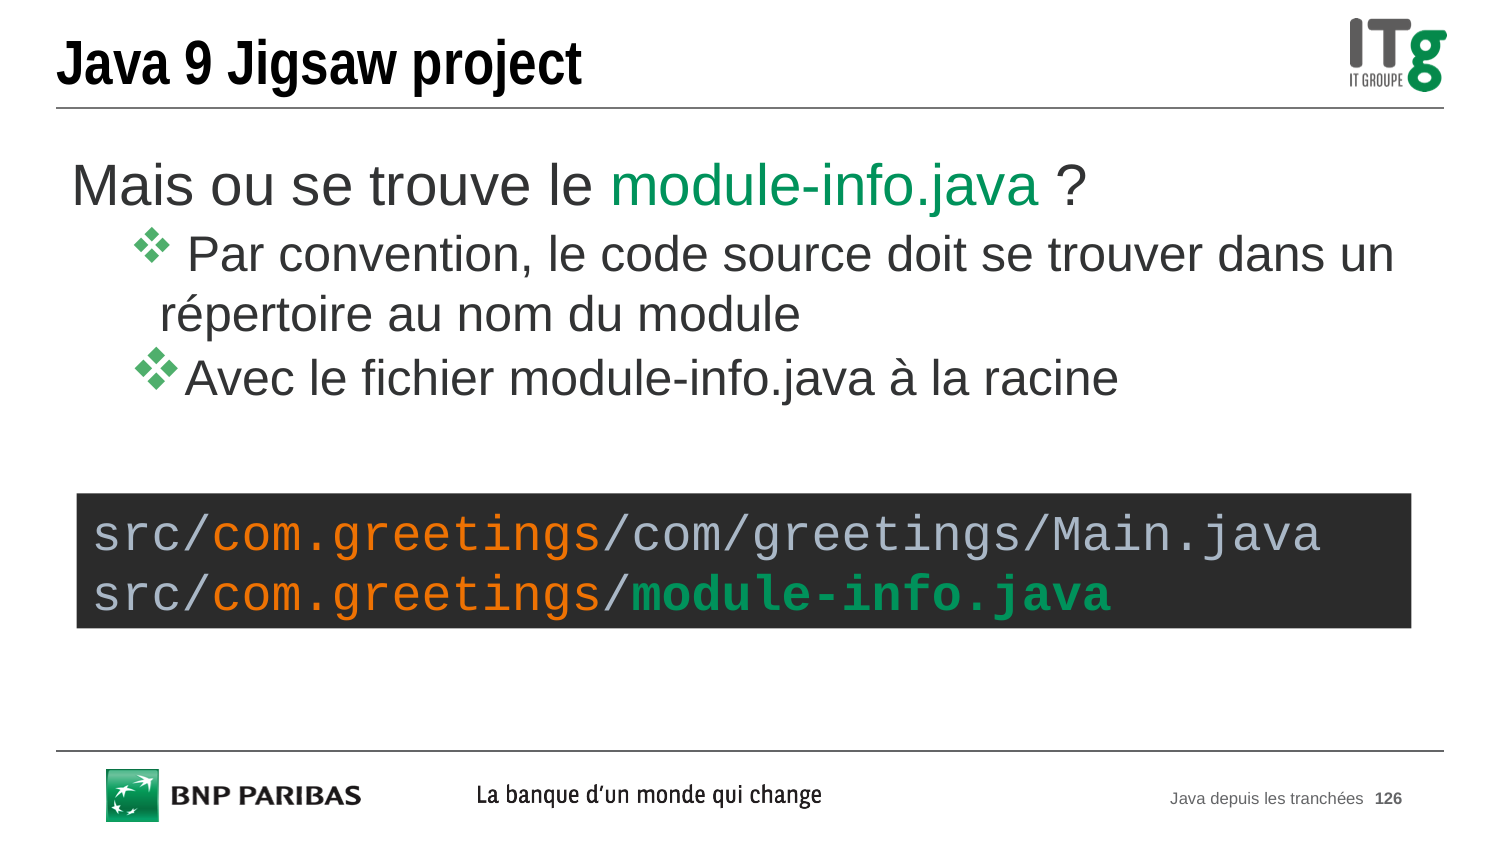

# Java 9 Jigsaw project
Mais ou se trouve le module-info.java ?
 Par convention, le code source doit se trouver dans un répertoire au nom du module
Avec le fichier module-info.java à la racine

src/com.greetings/com/greetings/Main.java
src/com.greetings/module-info.java
Java depuis les tranchées
126